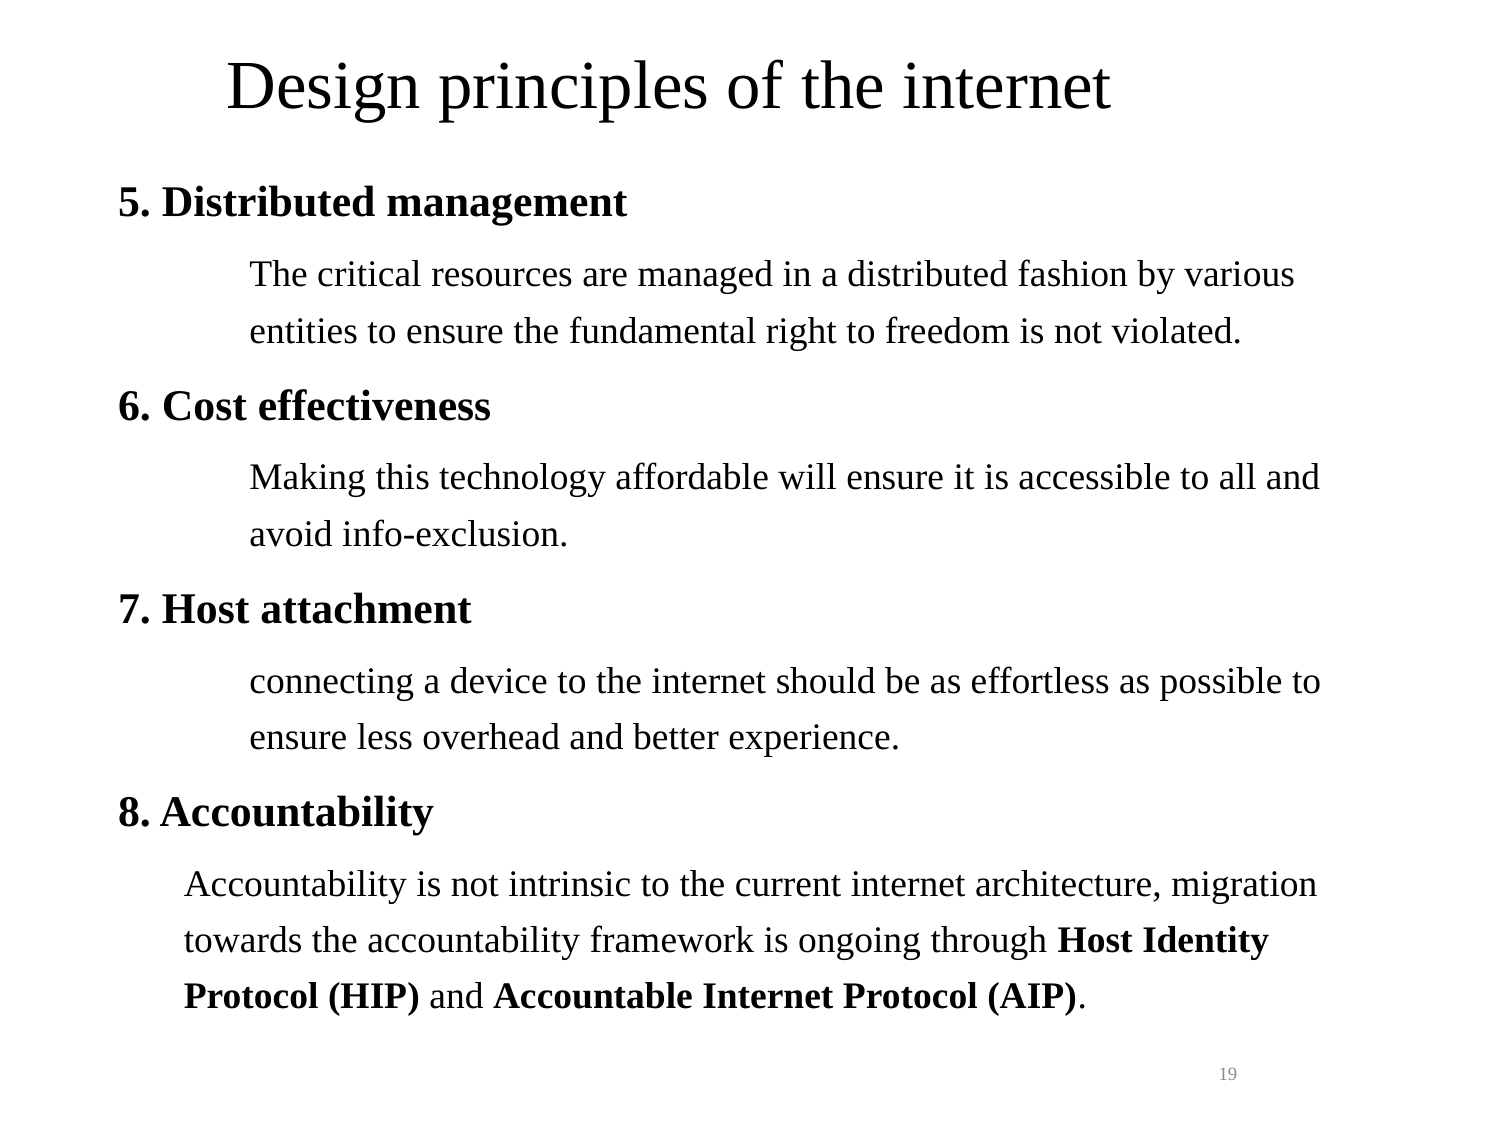

# Design principles of the internet
5. Distributed management
The critical resources are managed in a distributed fashion by various entities to ensure the fundamental right to freedom is not violated.
6. Cost effectiveness
Making this technology affordable will ensure it is accessible to all and avoid info-exclusion.
7. Host attachment
connecting a device to the internet should be as effortless as possible to ensure less overhead and better experience.
8. Accountability
Accountability is not intrinsic to the current internet architecture, migration towards the accountability framework is ongoing through Host Identity Protocol (HIP) and Accountable Internet Protocol (AIP).

19